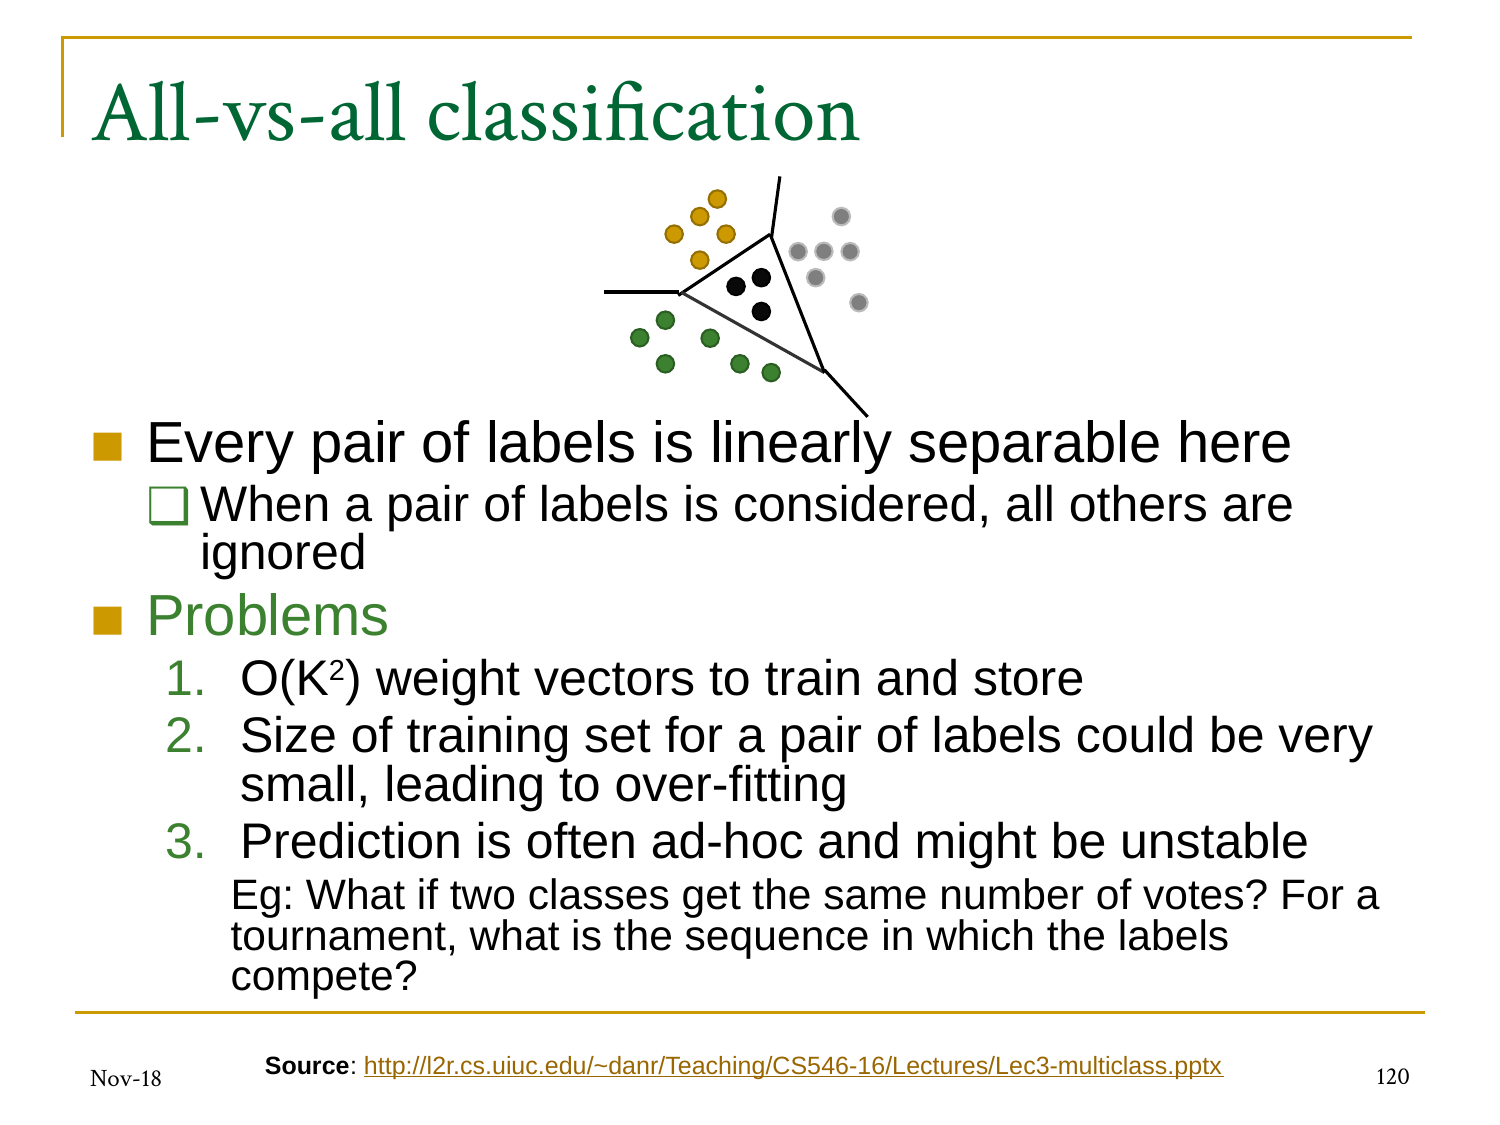

# All-vs-all classification

Every pair of labels is linearly separable here
When a pair of labels is considered, all others are ignored
Problems
O(K2) weight vectors to train and store
Size of training set for a pair of labels could be very small, leading to over-fitting
Prediction is often ad-hoc and might be unstable
Eg: What if two classes get the same number of votes? For a tournament, what is the sequence in which the labels compete?
Nov-18
120
Source: http://l2r.cs.uiuc.edu/~danr/Teaching/CS546-16/Lectures/Lec3-multiclass.pptx